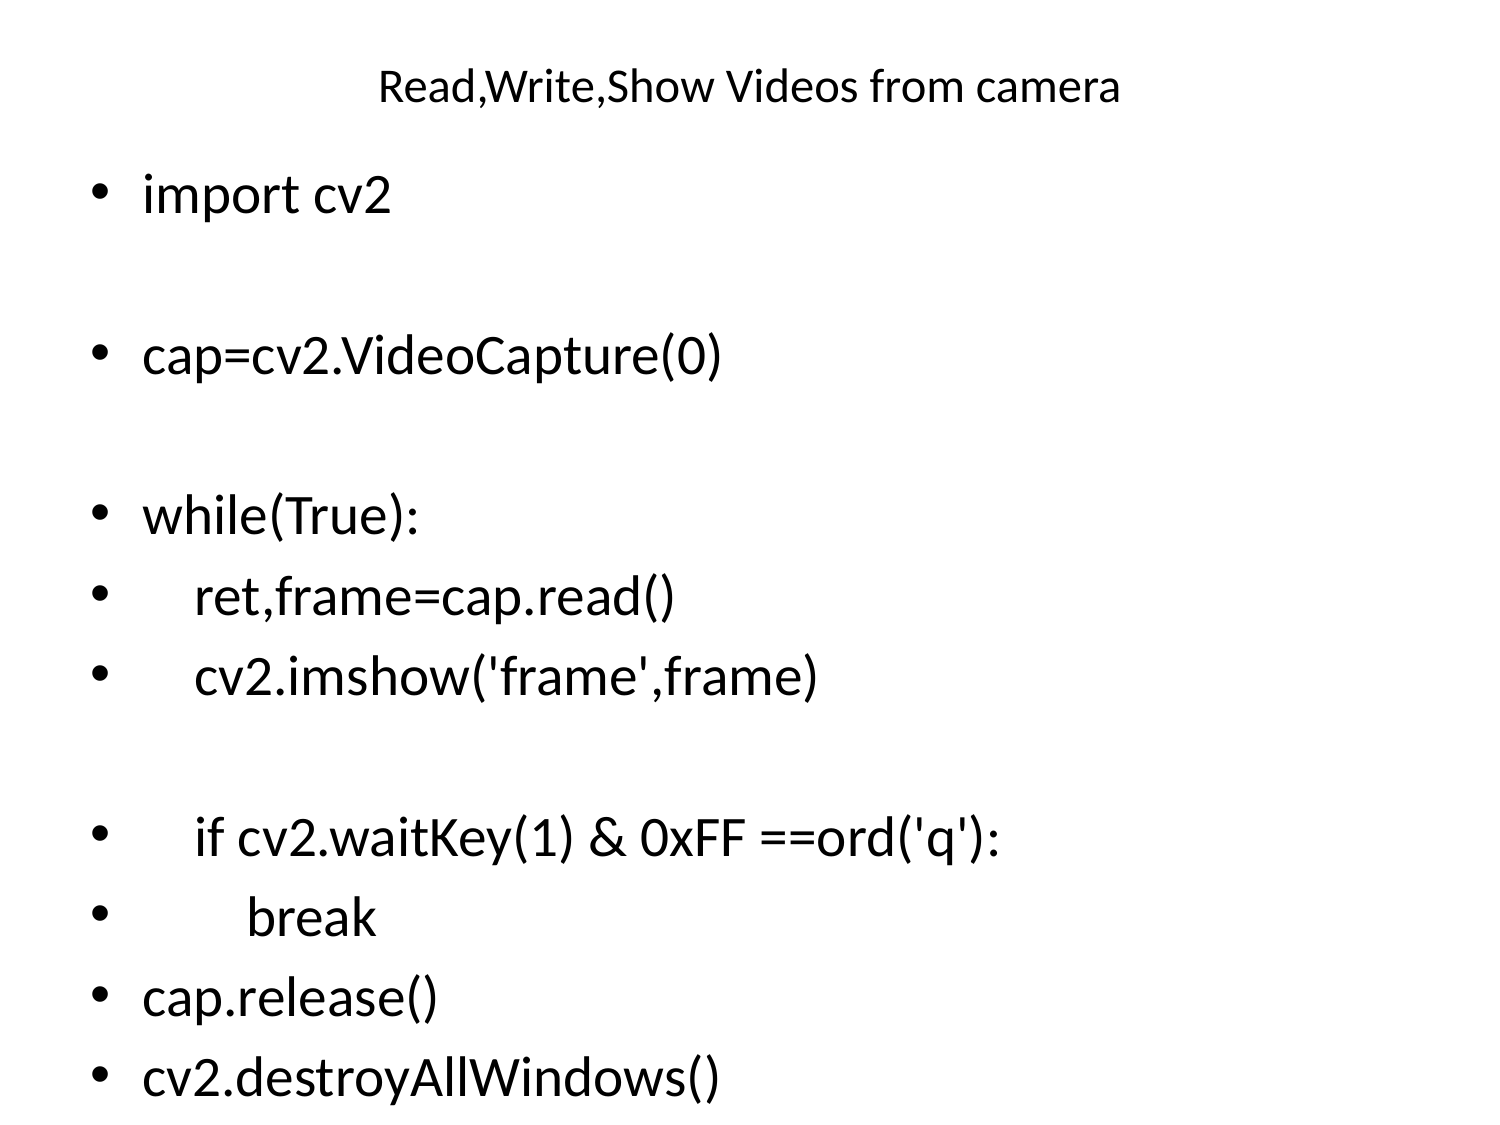

# Read,Write,Show Videos from camera
import cv2

cap=cv2.VideoCapture(0)

while(True):
    ret,frame=cap.read()
    cv2.imshow('frame',frame)

    if cv2.waitKey(1) & 0xFF ==ord('q'):
        break
cap.release()
cv2.destroyAllWindows()